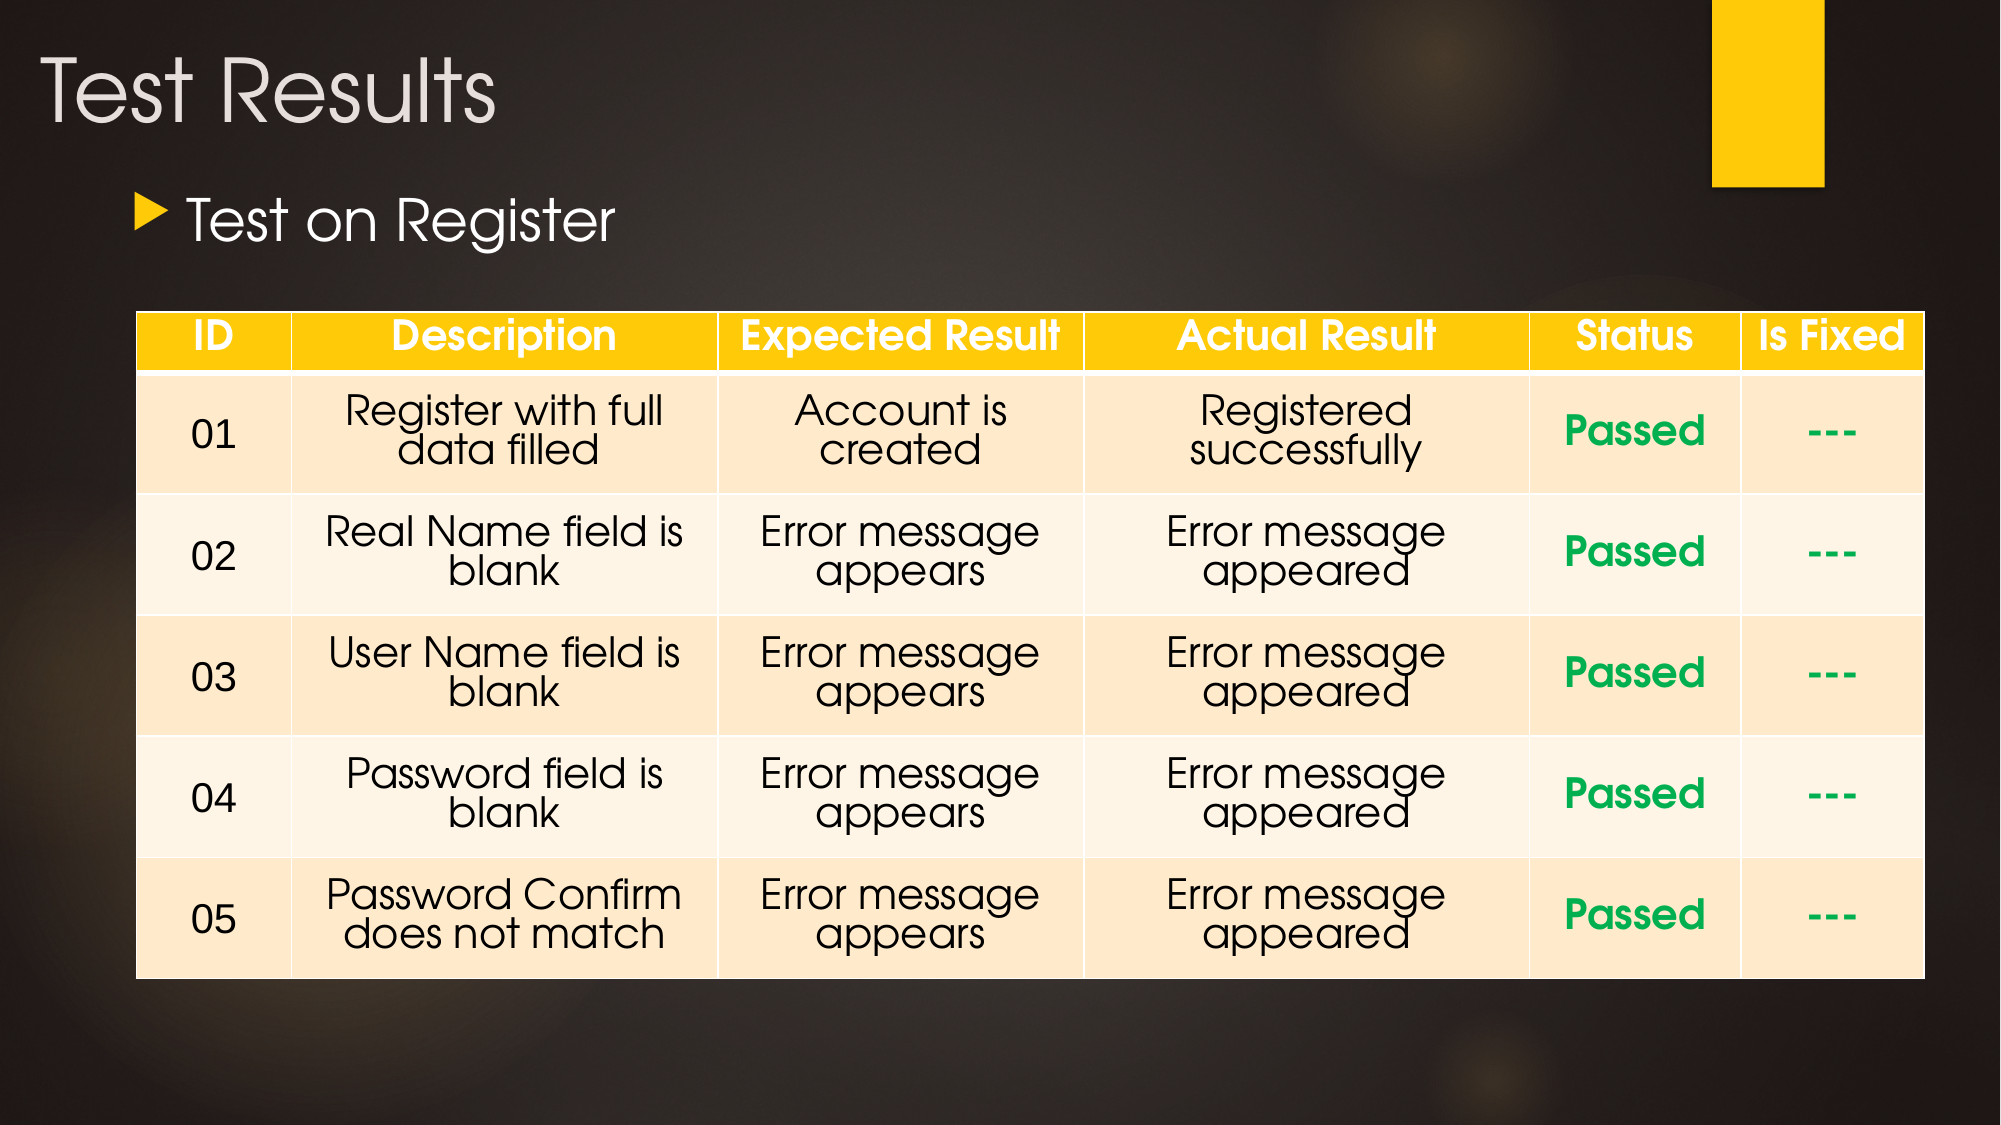

# Test Results
Test on Register
| ID | Description | Expected Result | Actual Result | Status | Is Fixed |
| --- | --- | --- | --- | --- | --- |
| 01 | Register with full data filled | Account is created | Registered successfully | Passed | --- |
| 02 | Real Name field is blank | Error message appears | Error message appeared | Passed | --- |
| 03 | User Name field is blank | Error message appears | Error message appeared | Passed | --- |
| 04 | Password field is blank | Error message appears | Error message appeared | Passed | --- |
| 05 | Password Confirm does not match | Error message appears | Error message appeared | Passed | --- |